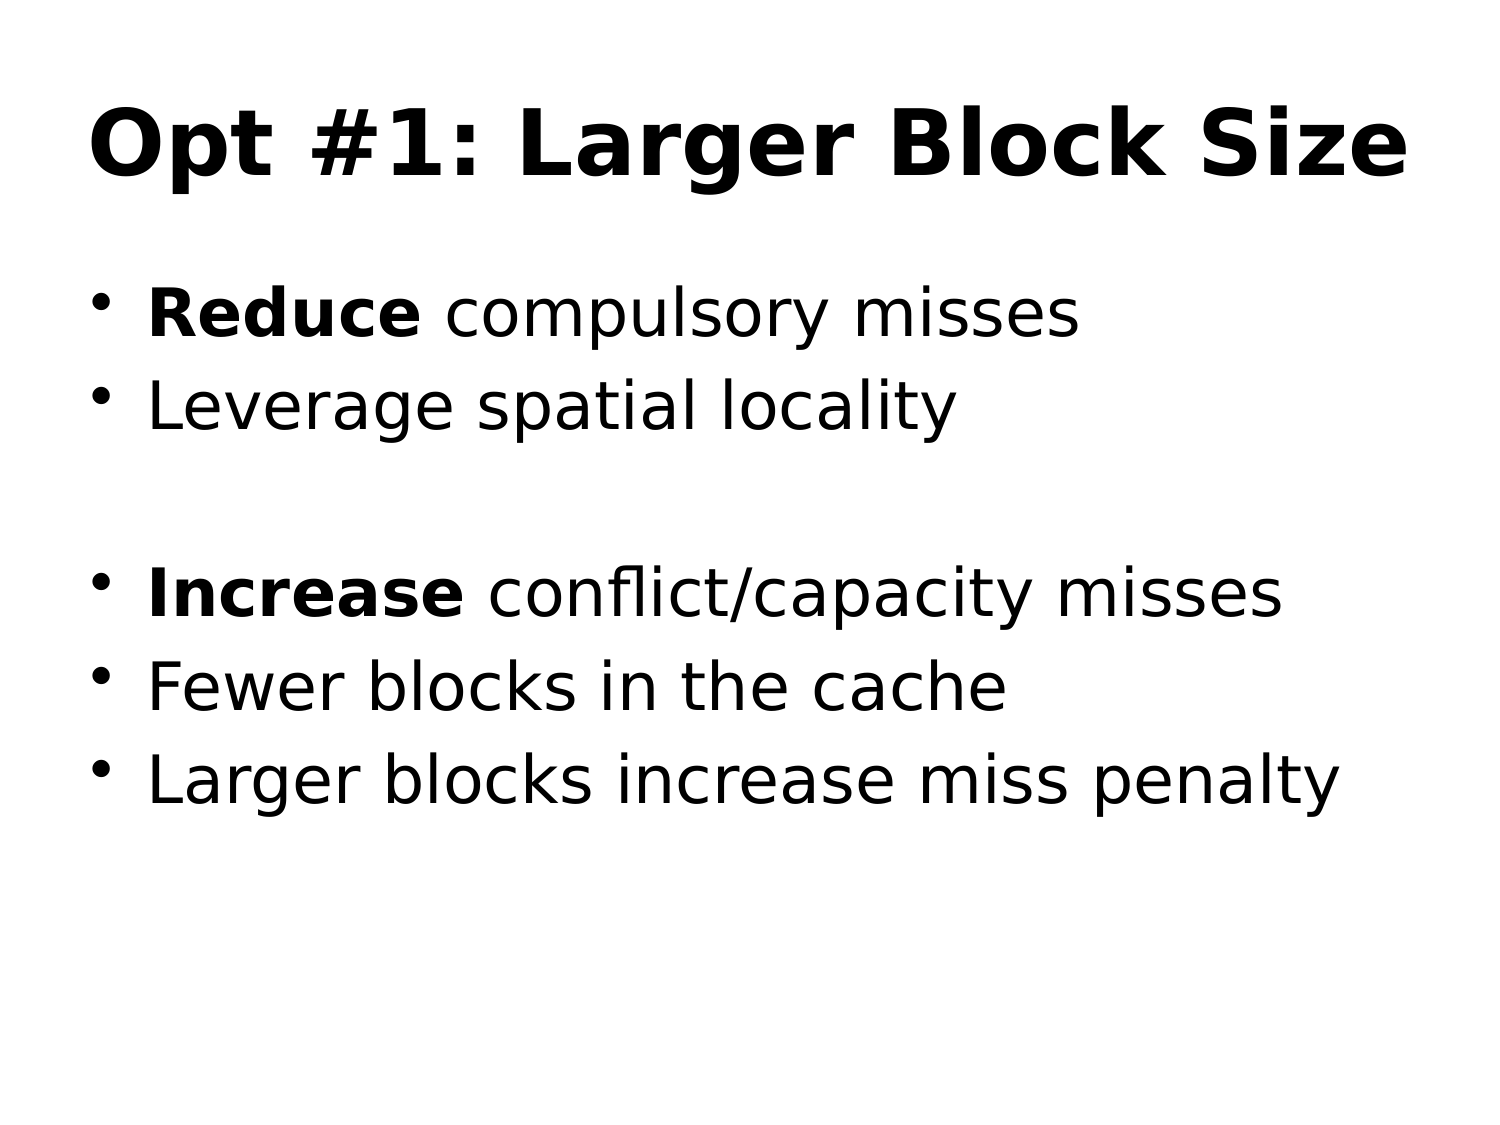

# Opt #1: Larger Block Size
Reduce compulsory misses
Leverage spatial locality

Increase conflict/capacity misses
Fewer blocks in the cache
Larger blocks increase miss penalty